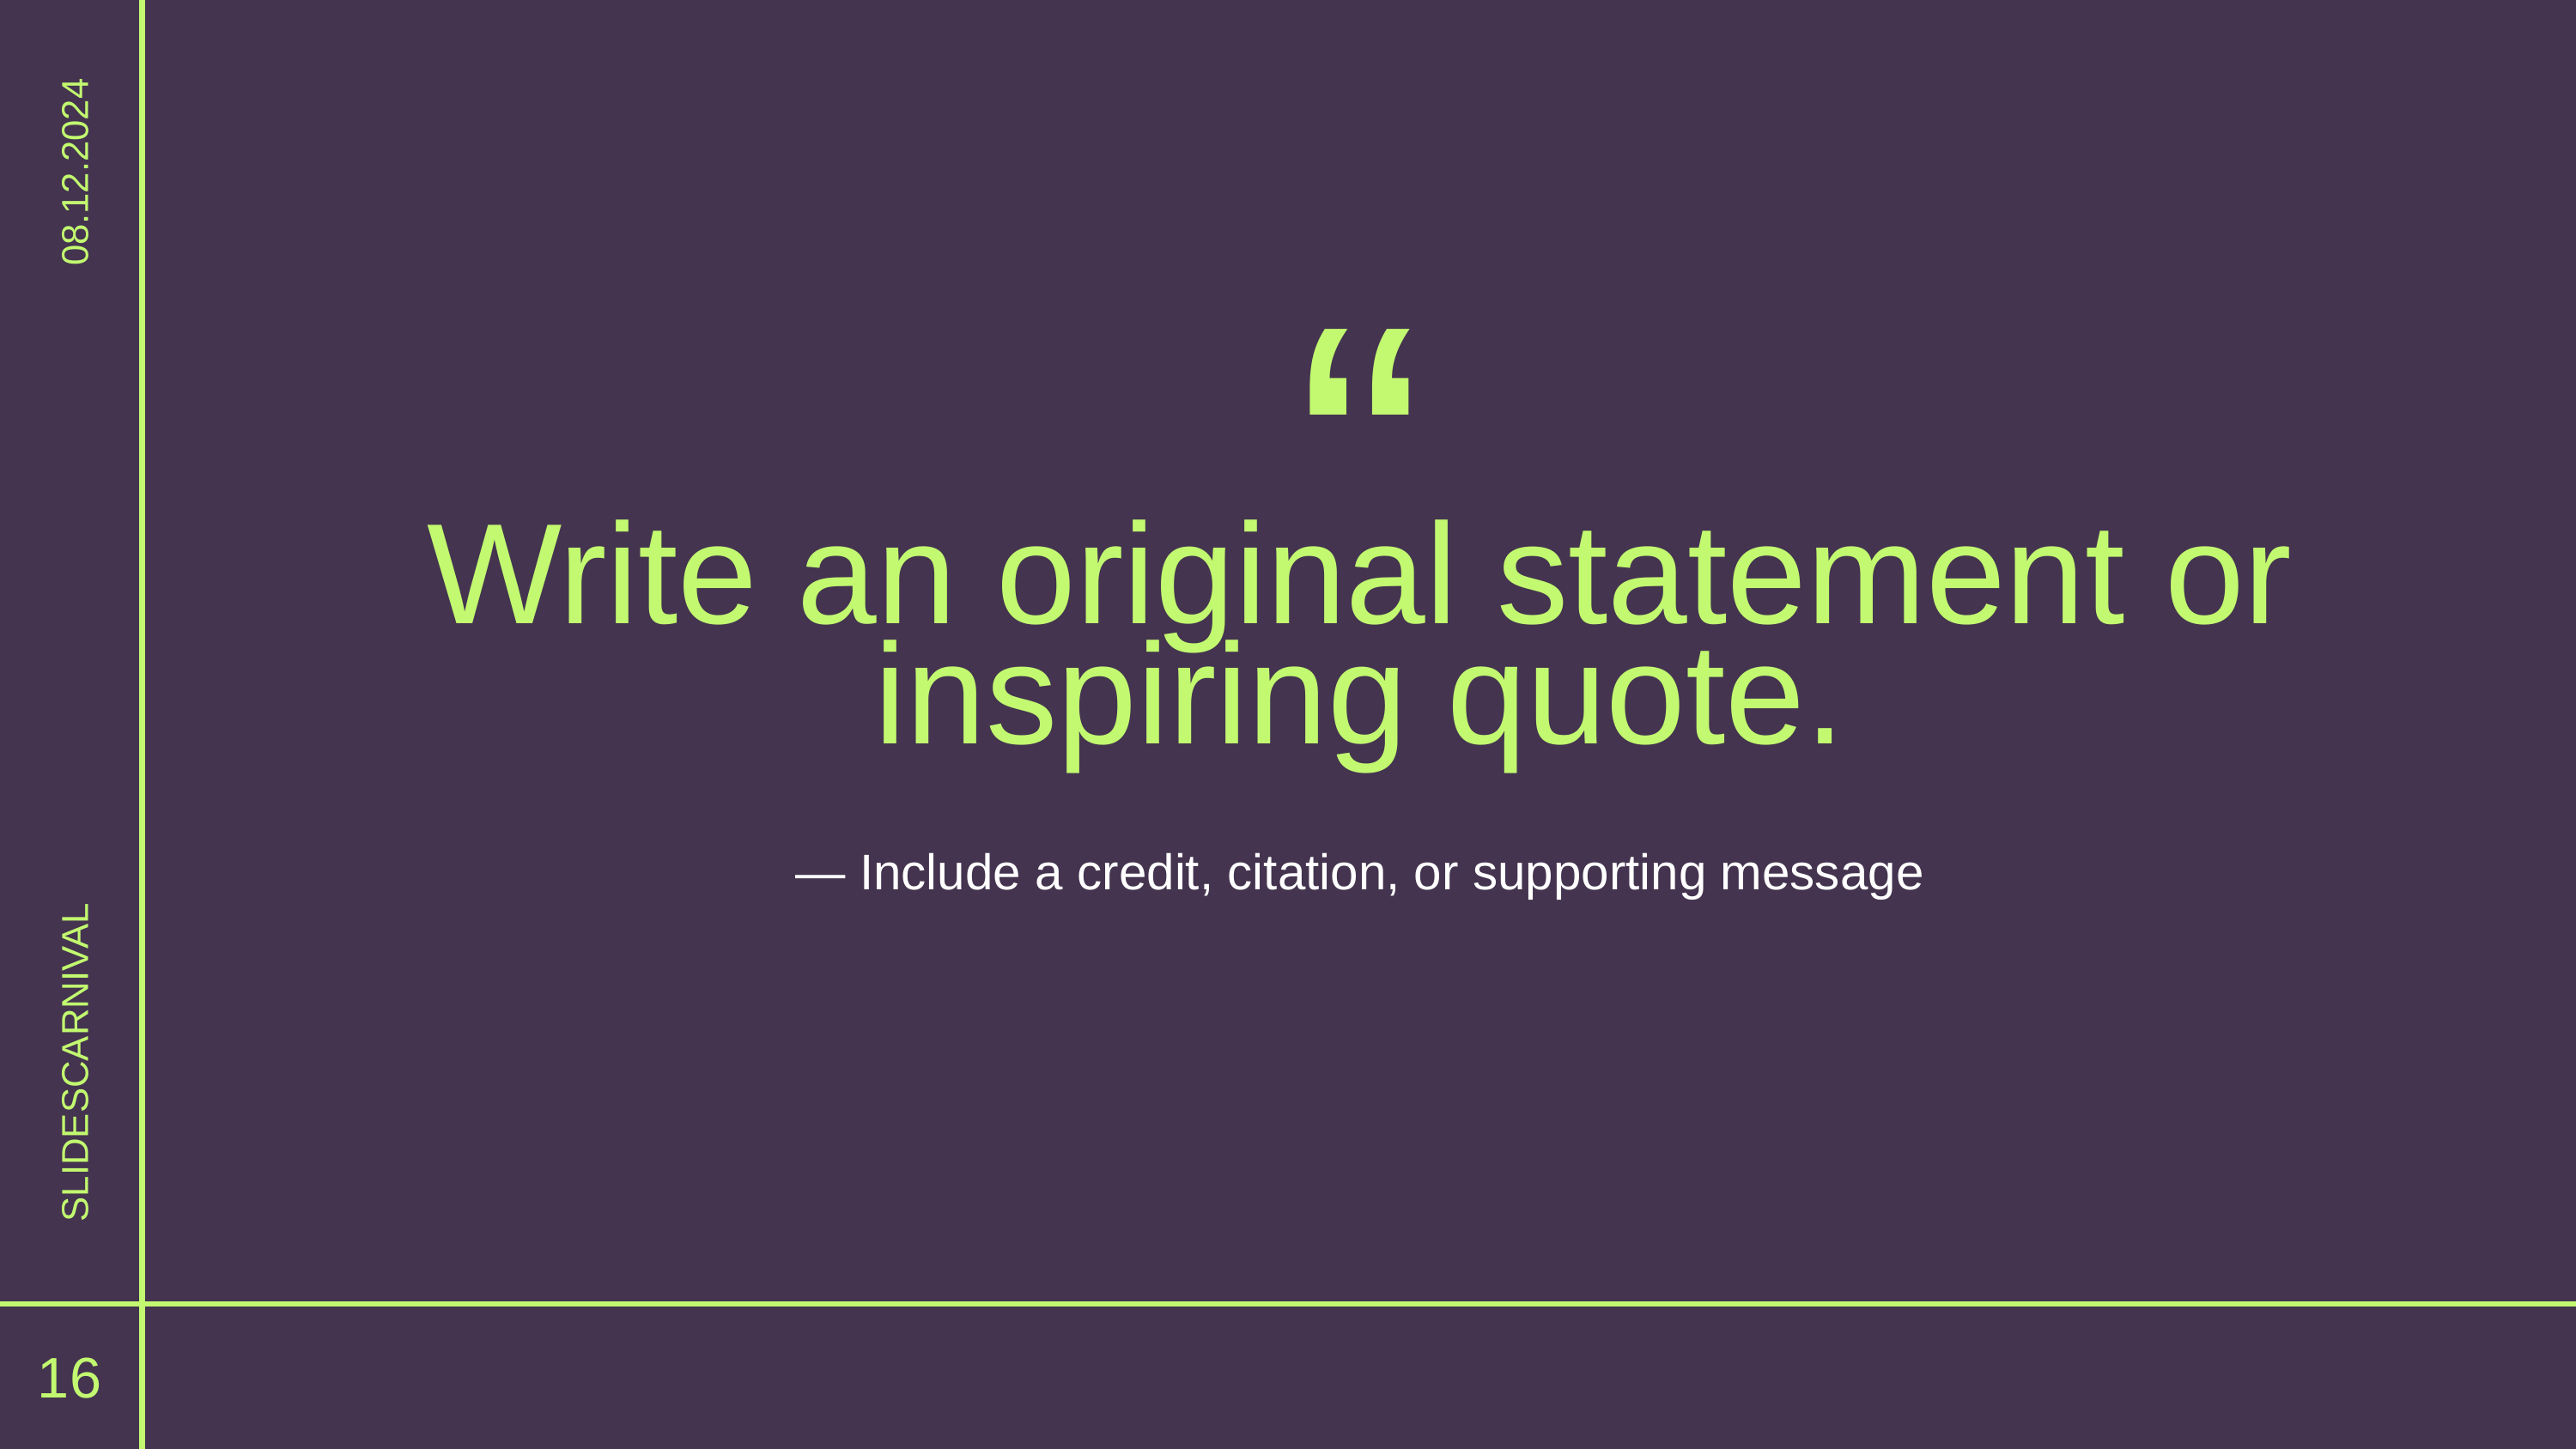

08.12.2024
“
Write an original statement or inspiring quote.
— Include a credit, citation, or supporting message
SLIDESCARNIVAL
16